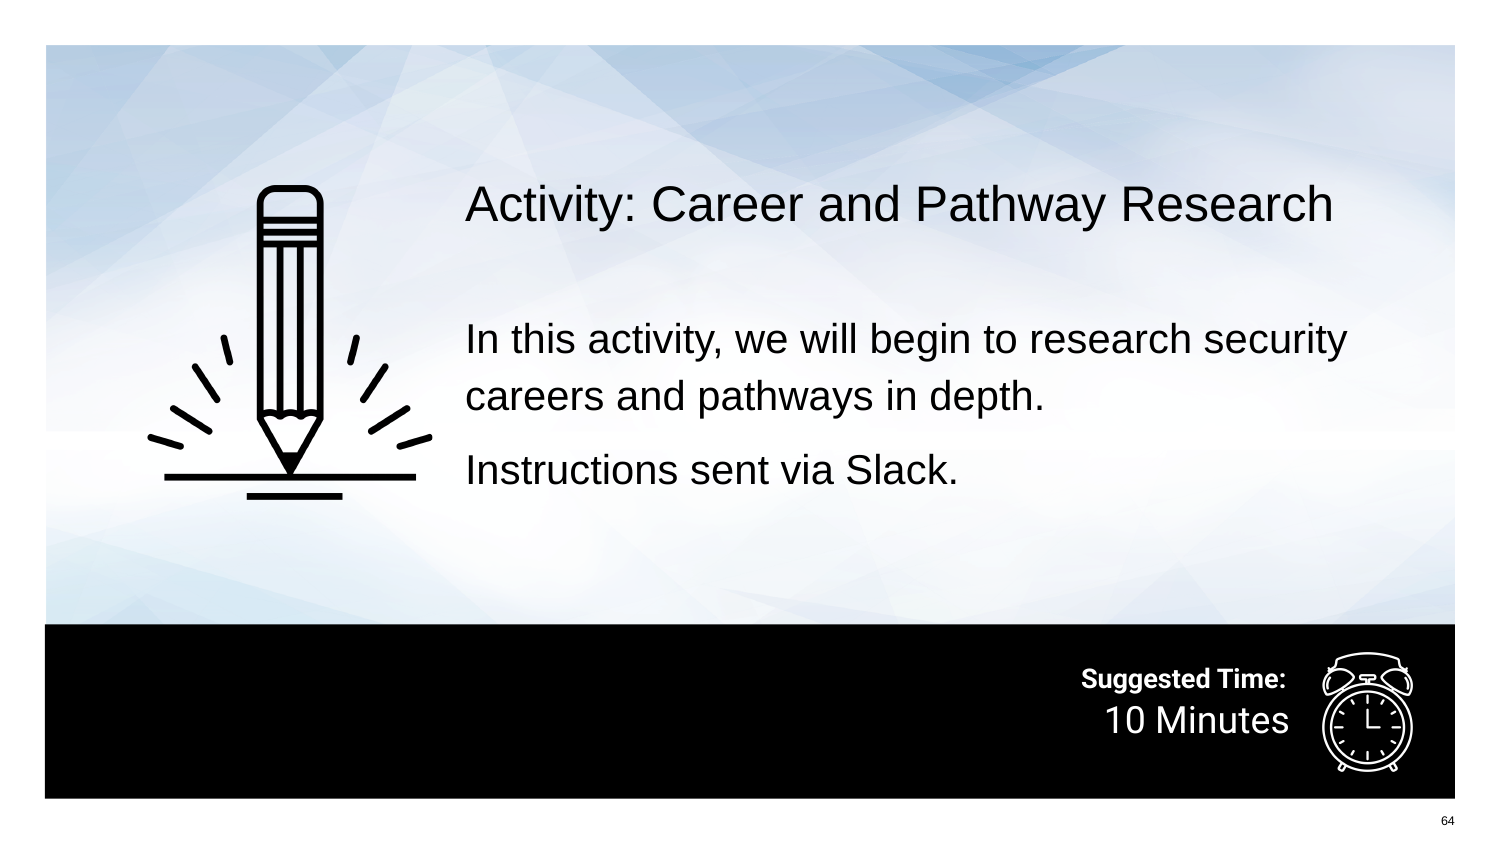

Activity: Career and Pathway Research

In this activity, we will begin to research security careers and pathways in depth.
Instructions sent via Slack.
# 10 Minutes
64